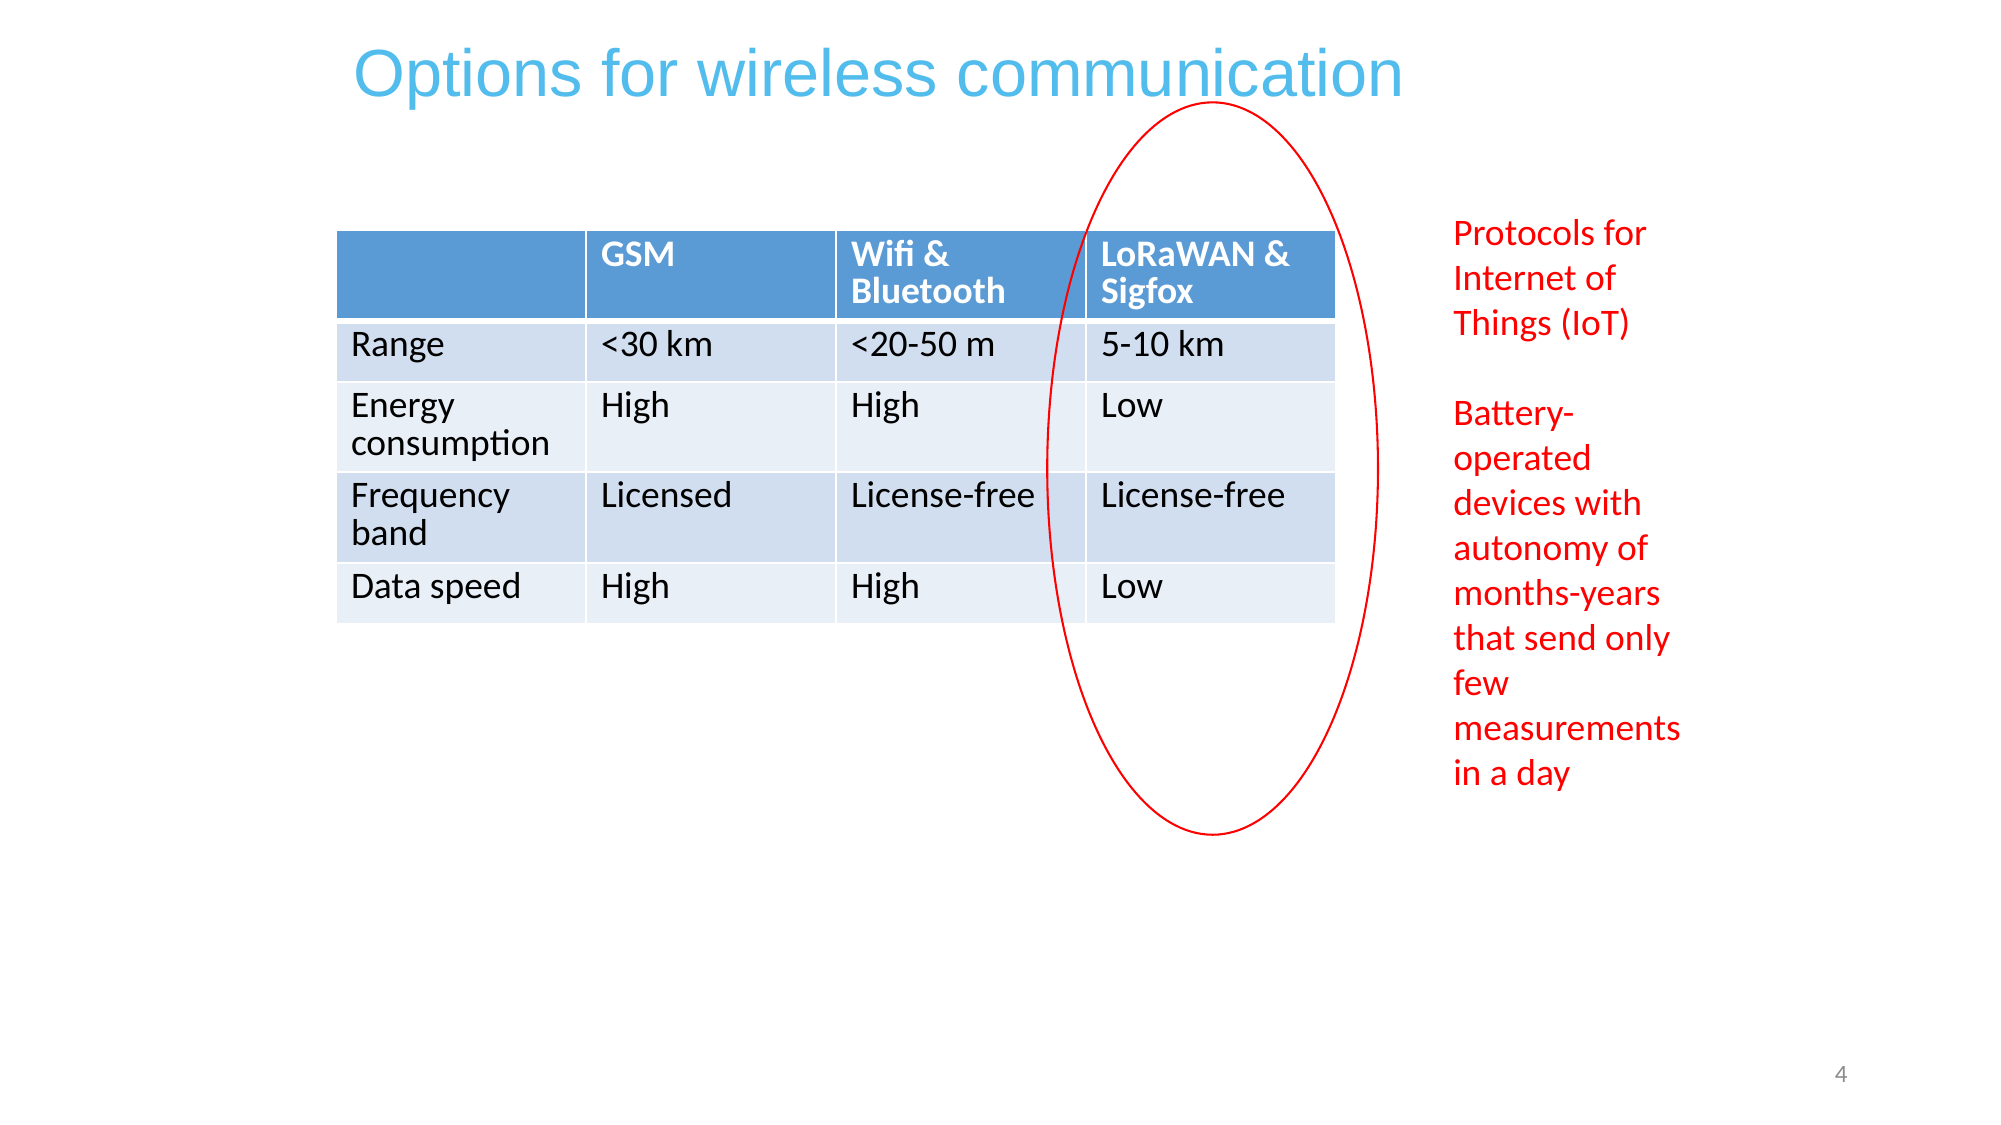

Options for wireless communication

Protocols for Internet of Things (IoT)

Battery-operated devices with autonomy of months-years
that send only few measurements in a day
|  | GSM | Wifi & Bluetooth | LoRaWAN & Sigfox |
| --- | --- | --- | --- |
| Range | <30 km | <20-50 m | 5-10 km |
| Energy consumption | High | High | Low |
| Frequency band | Licensed | License-free | License-free |
| Data speed | High | High | Low |
4